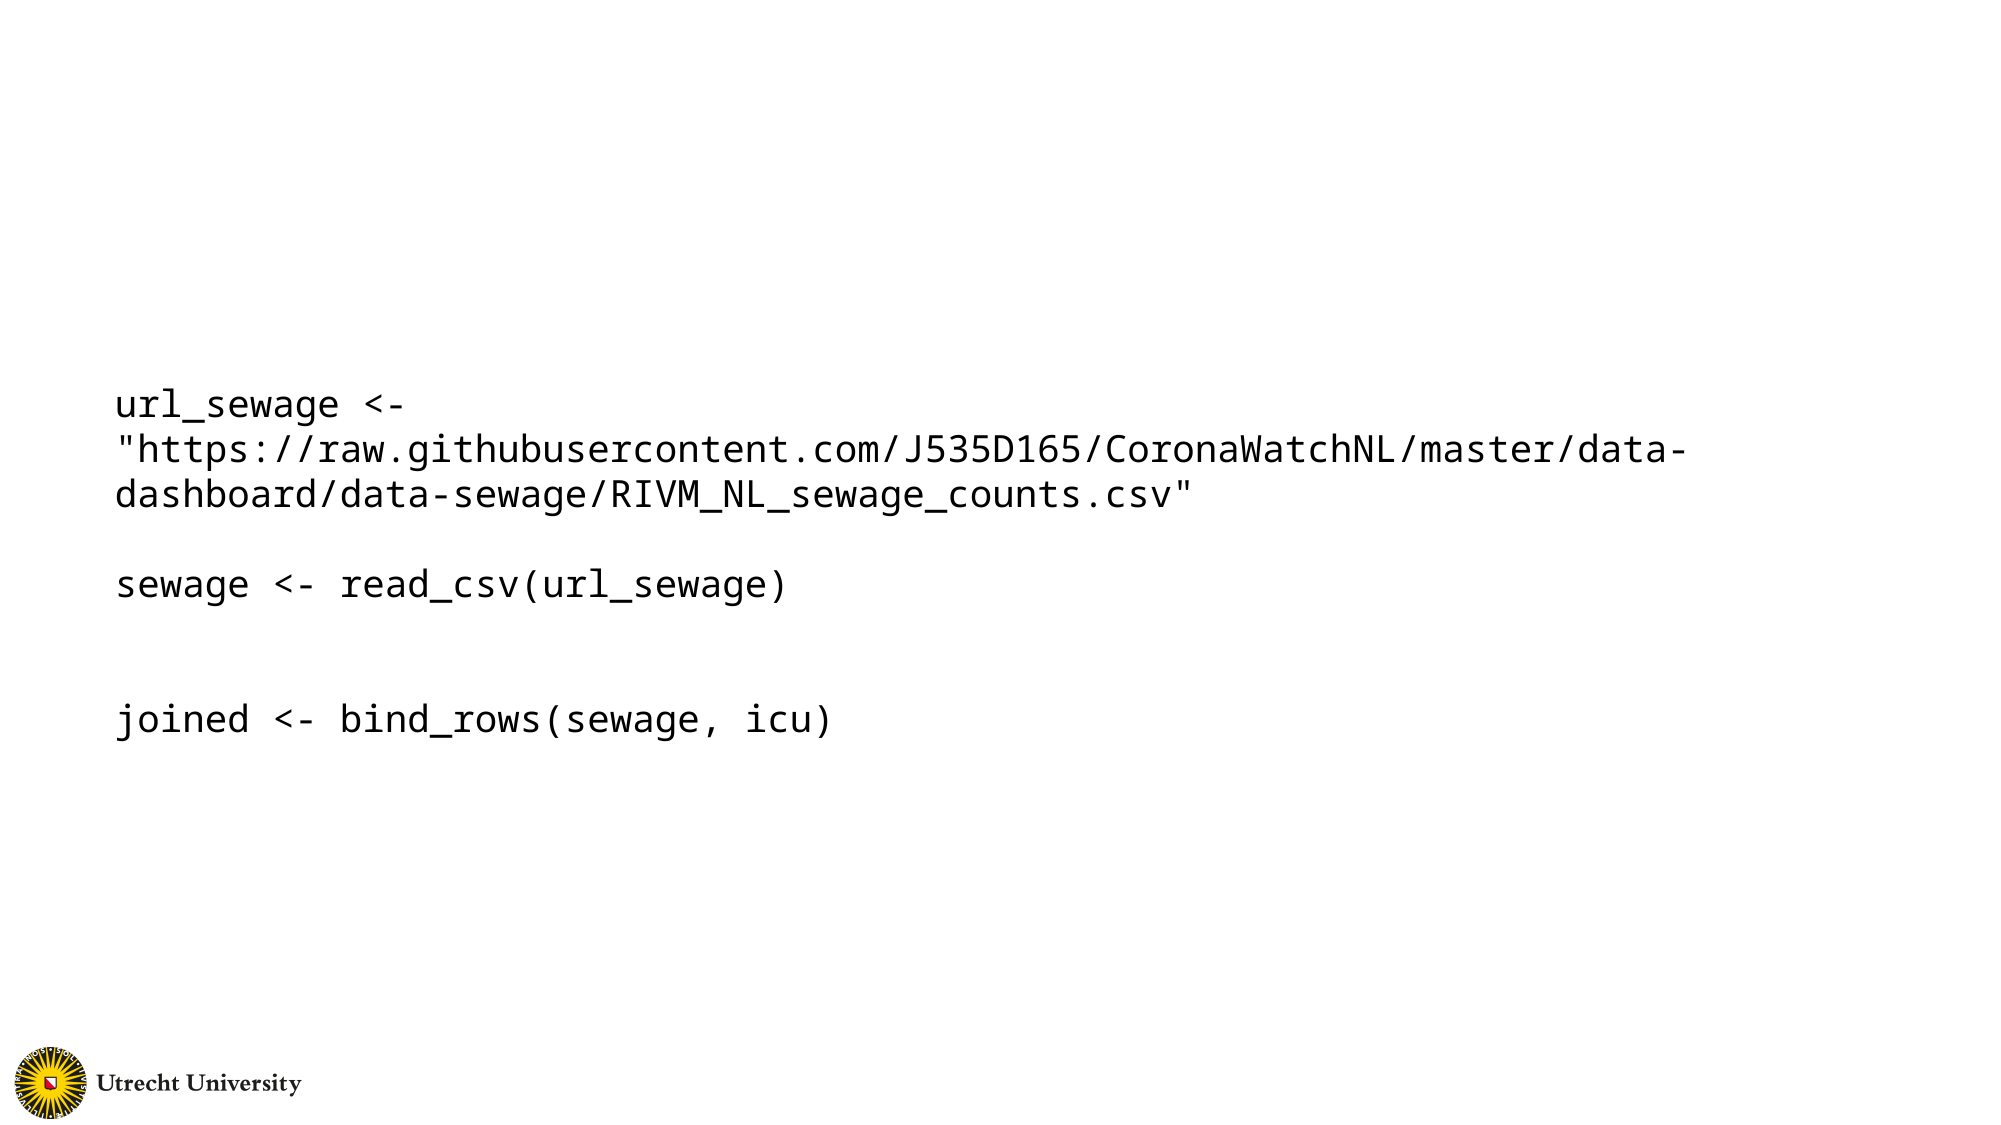

#

url_sewage <- "https://raw.githubusercontent.com/J535D165/CoronaWatchNL/master/data-dashboard/data-sewage/RIVM_NL_sewage_counts.csv"

sewage <- read_csv(url_sewage)

joined <- bind_rows(sewage, icu)